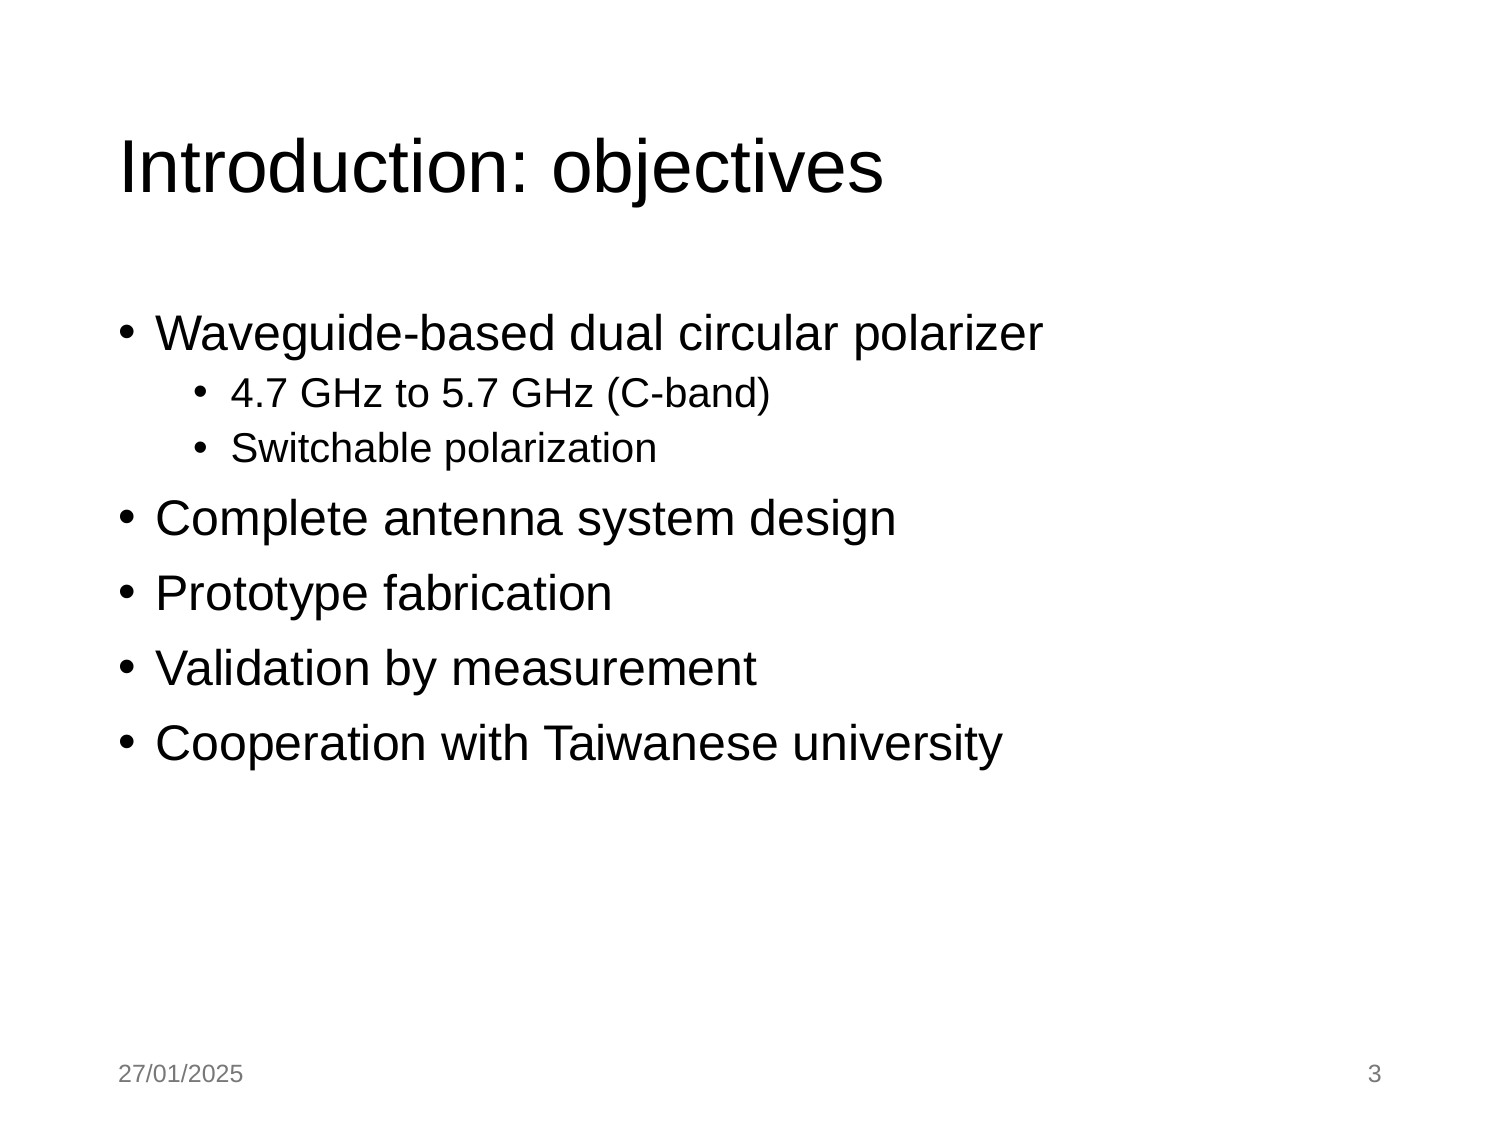

# Introduction: objectives
Waveguide-based dual circular polarizer
4.7 GHz to 5.7 GHz (C-band)
Switchable polarization
Complete antenna system design
Prototype fabrication
Validation by measurement
Cooperation with Taiwanese university
27/01/2025
3